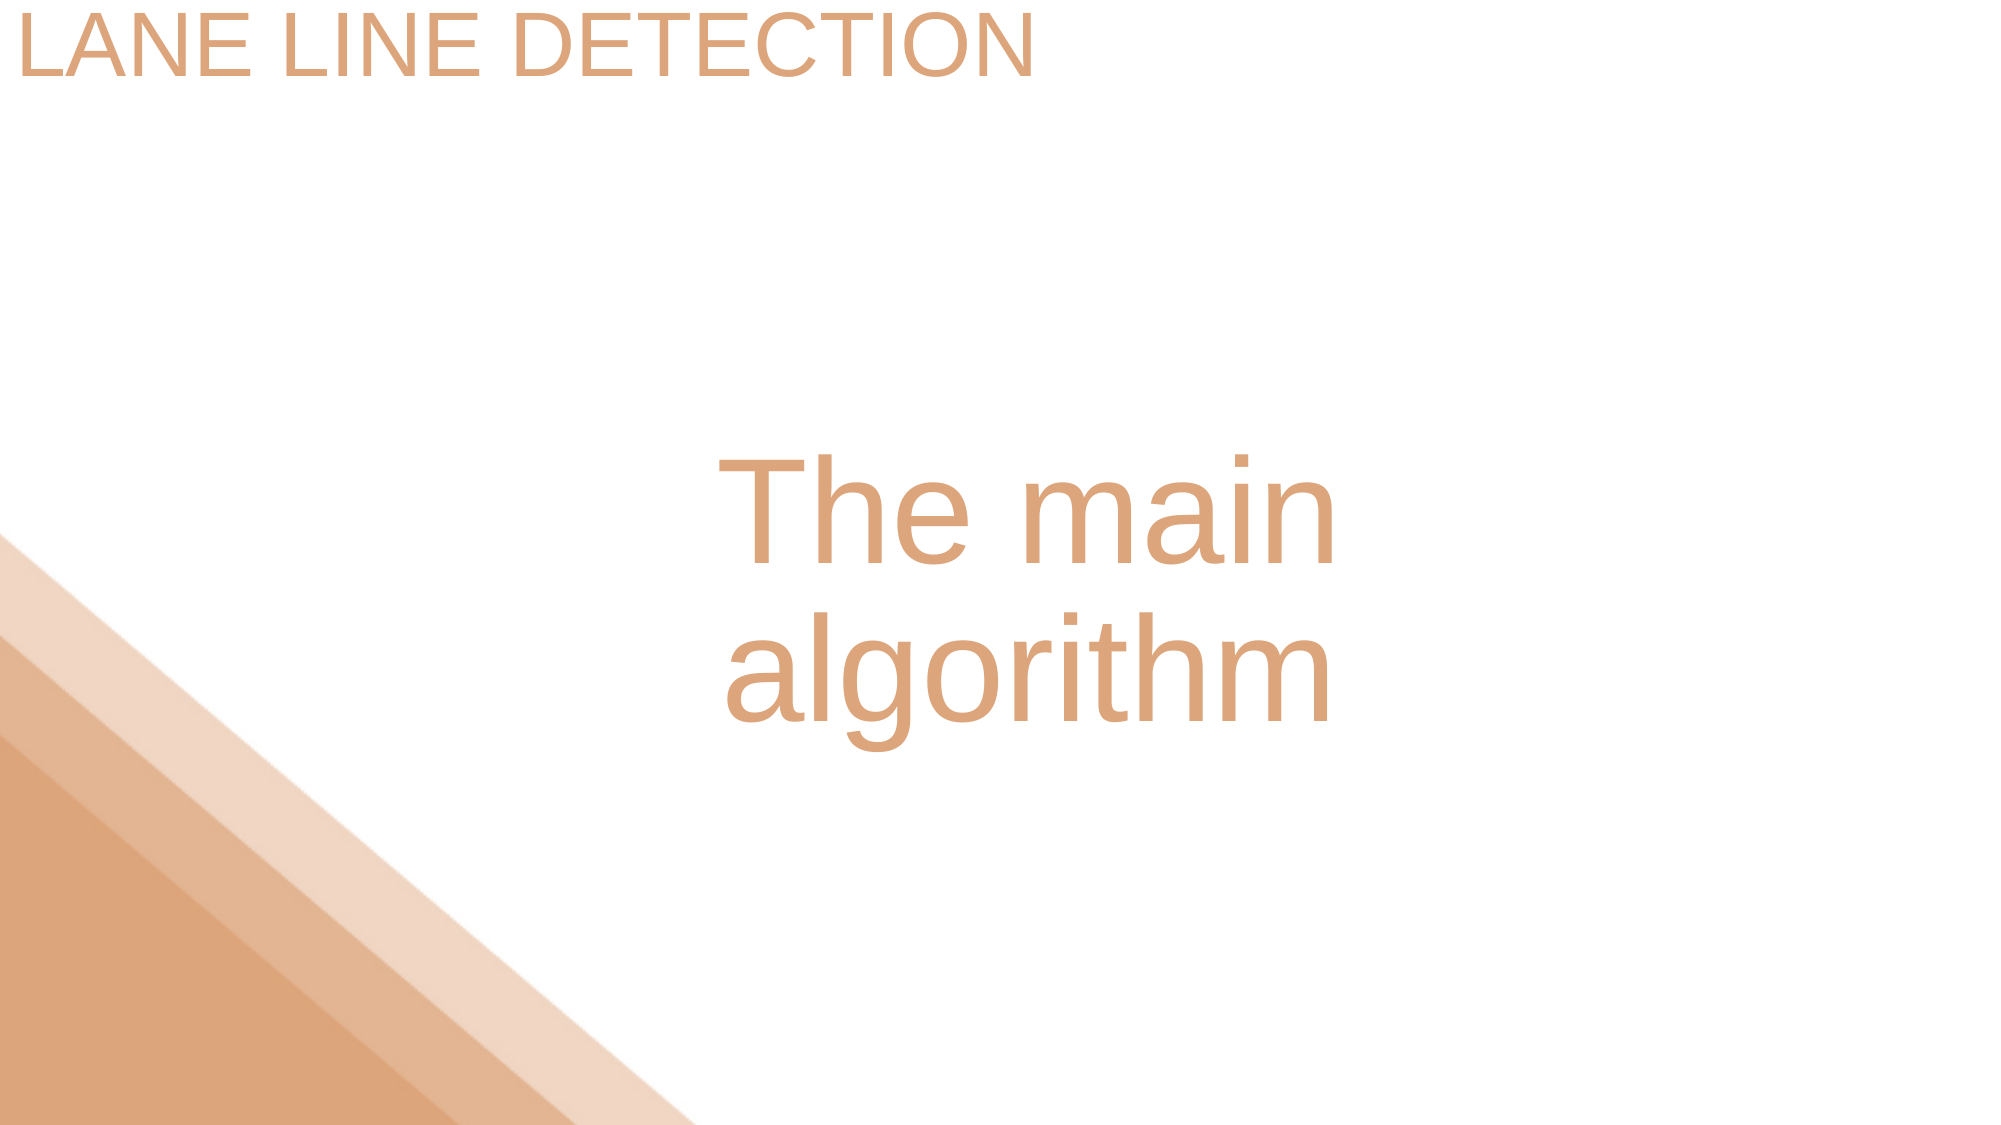

# LANE LINE DETECTION
The main algorithm